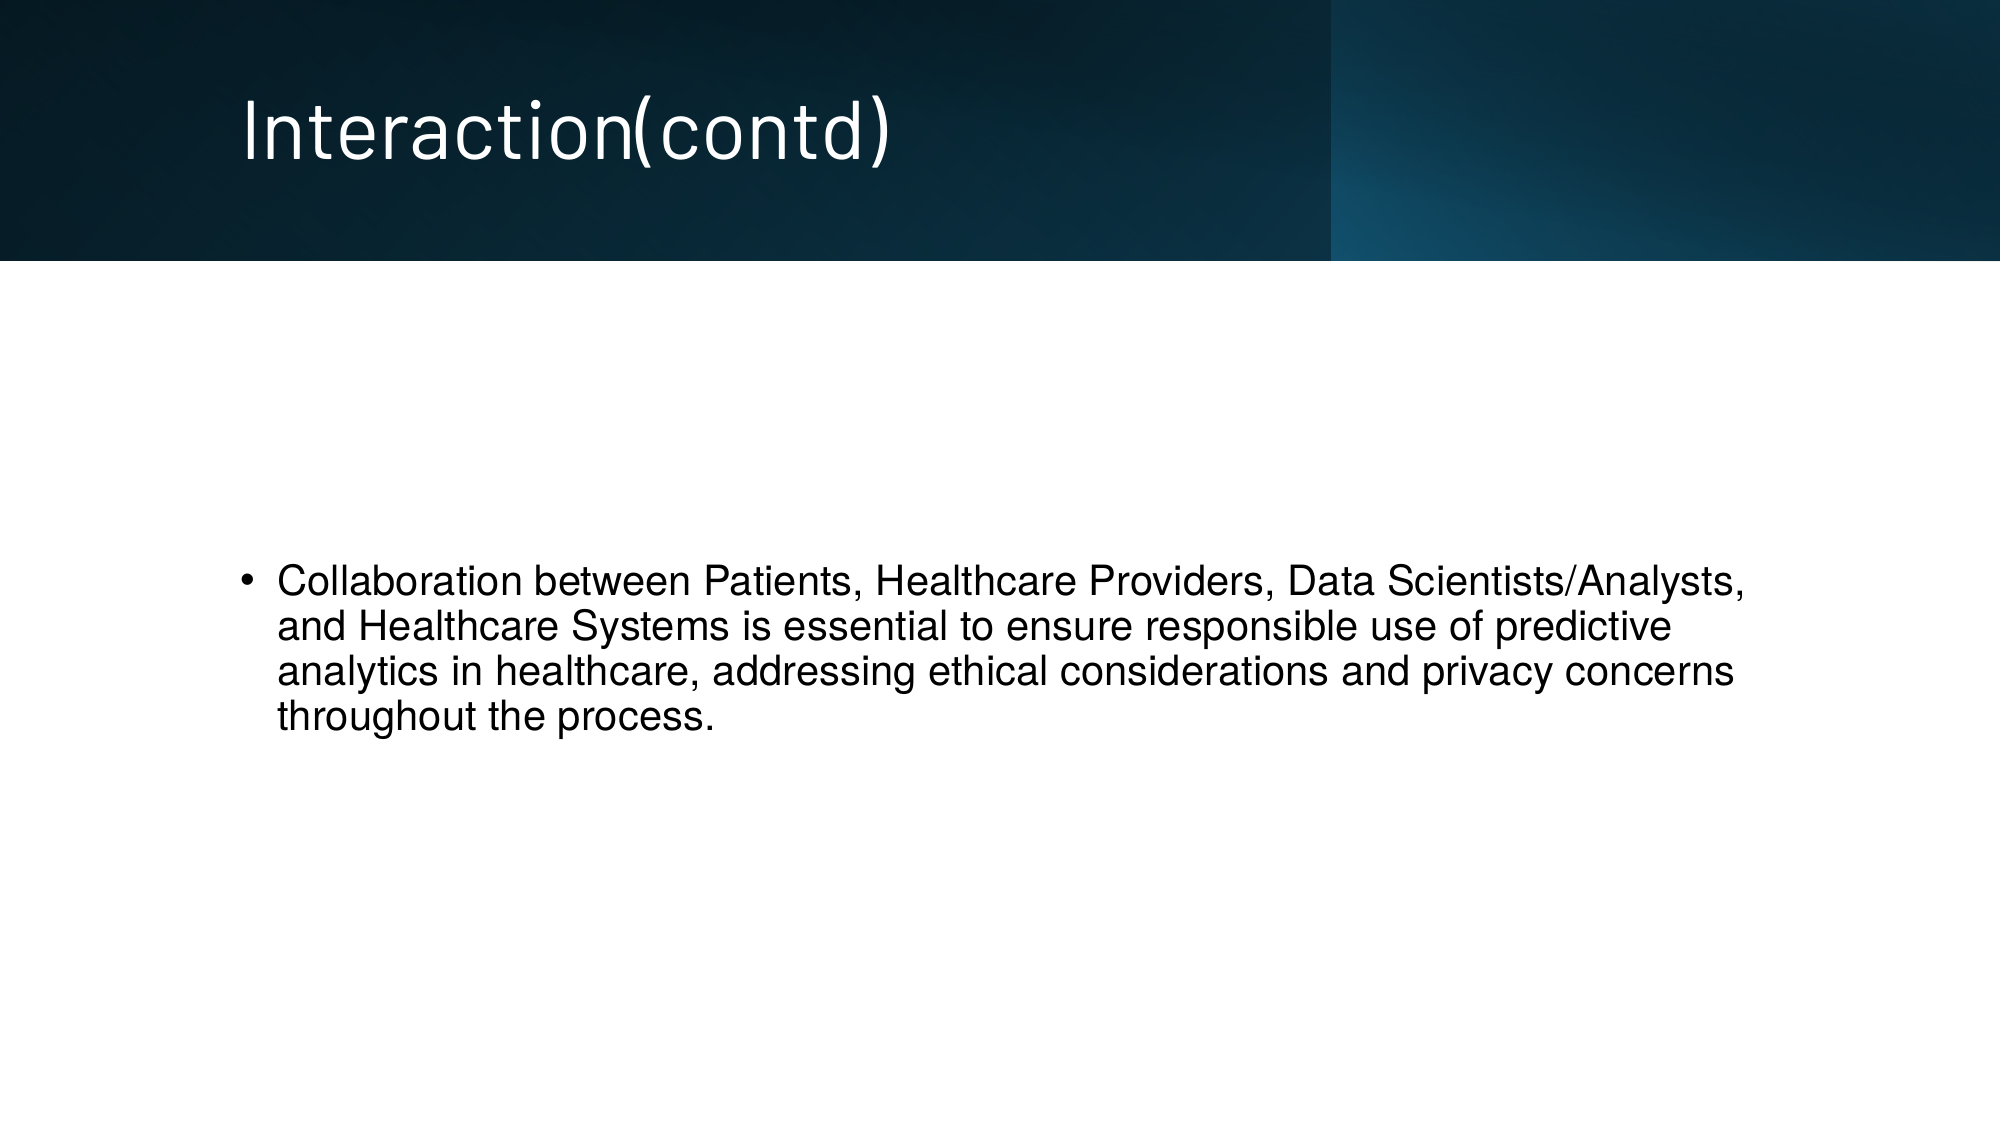

# Interaction(contd)
Collaboration between Patients, Healthcare Providers, Data Scientists/Analysts, and Healthcare Systems is essential to ensure responsible use of predictive analytics in healthcare, addressing ethical considerations and privacy concerns throughout the process.